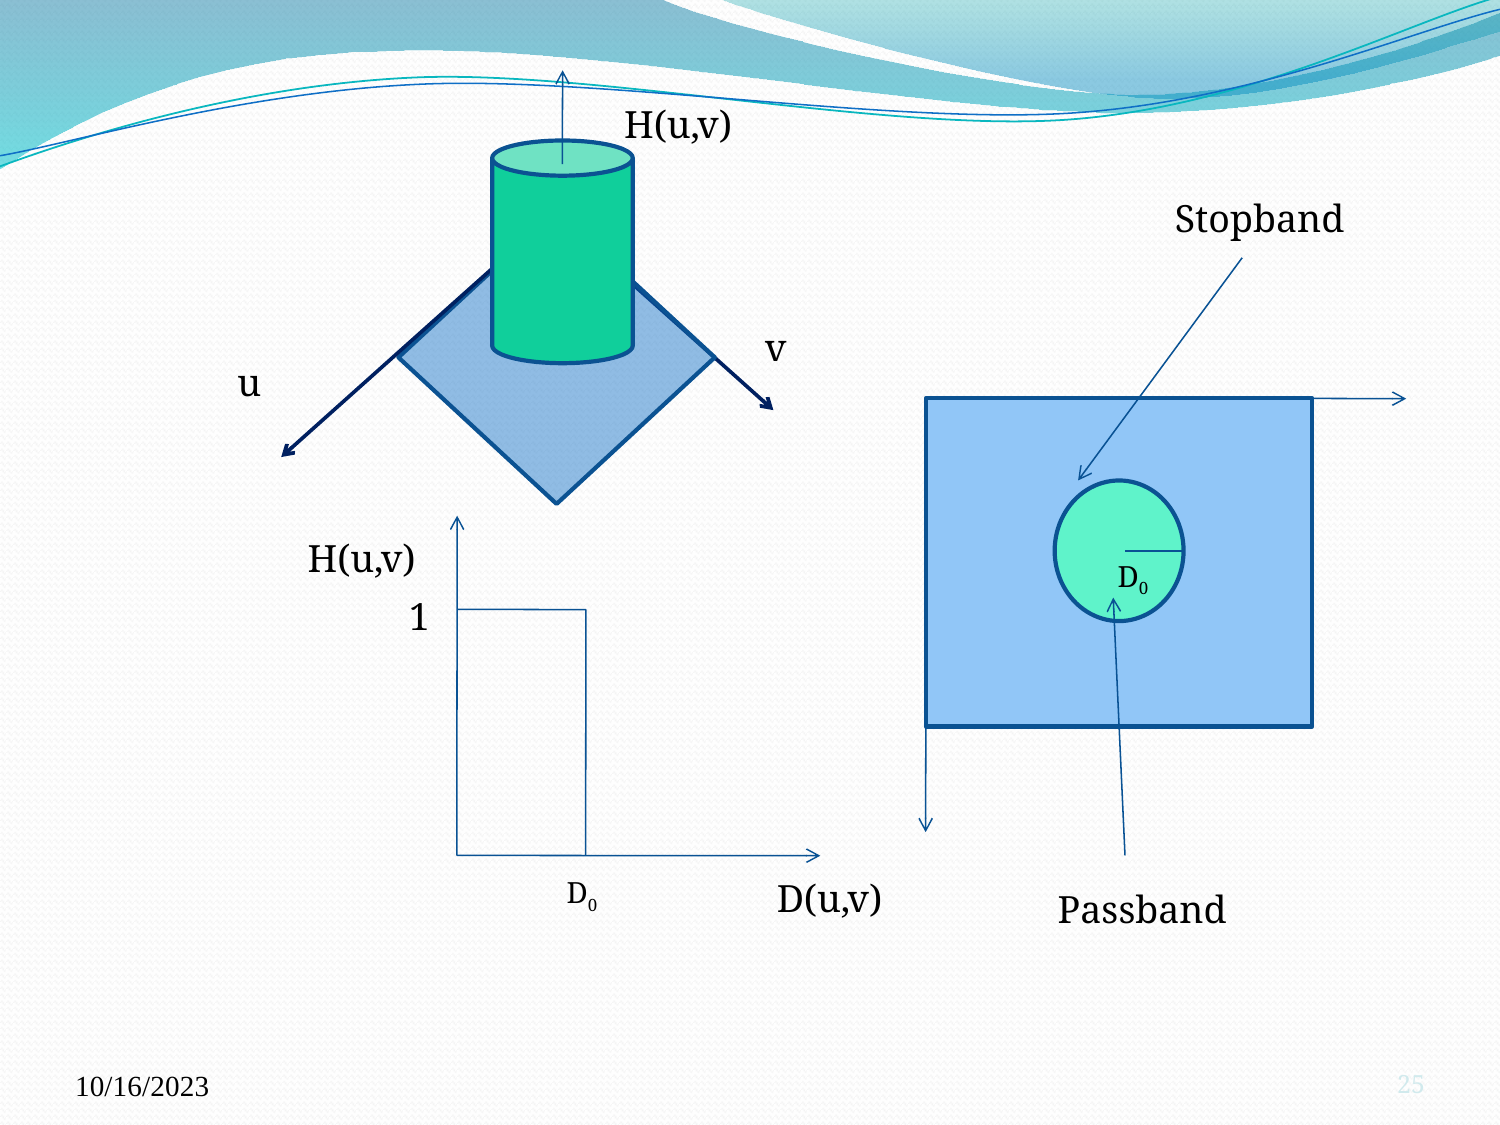

H(u,v)

Stopband

v
u
D0

H(u,v)
D0
1
D0
D(u,v)
Passband
10/16/2023
25